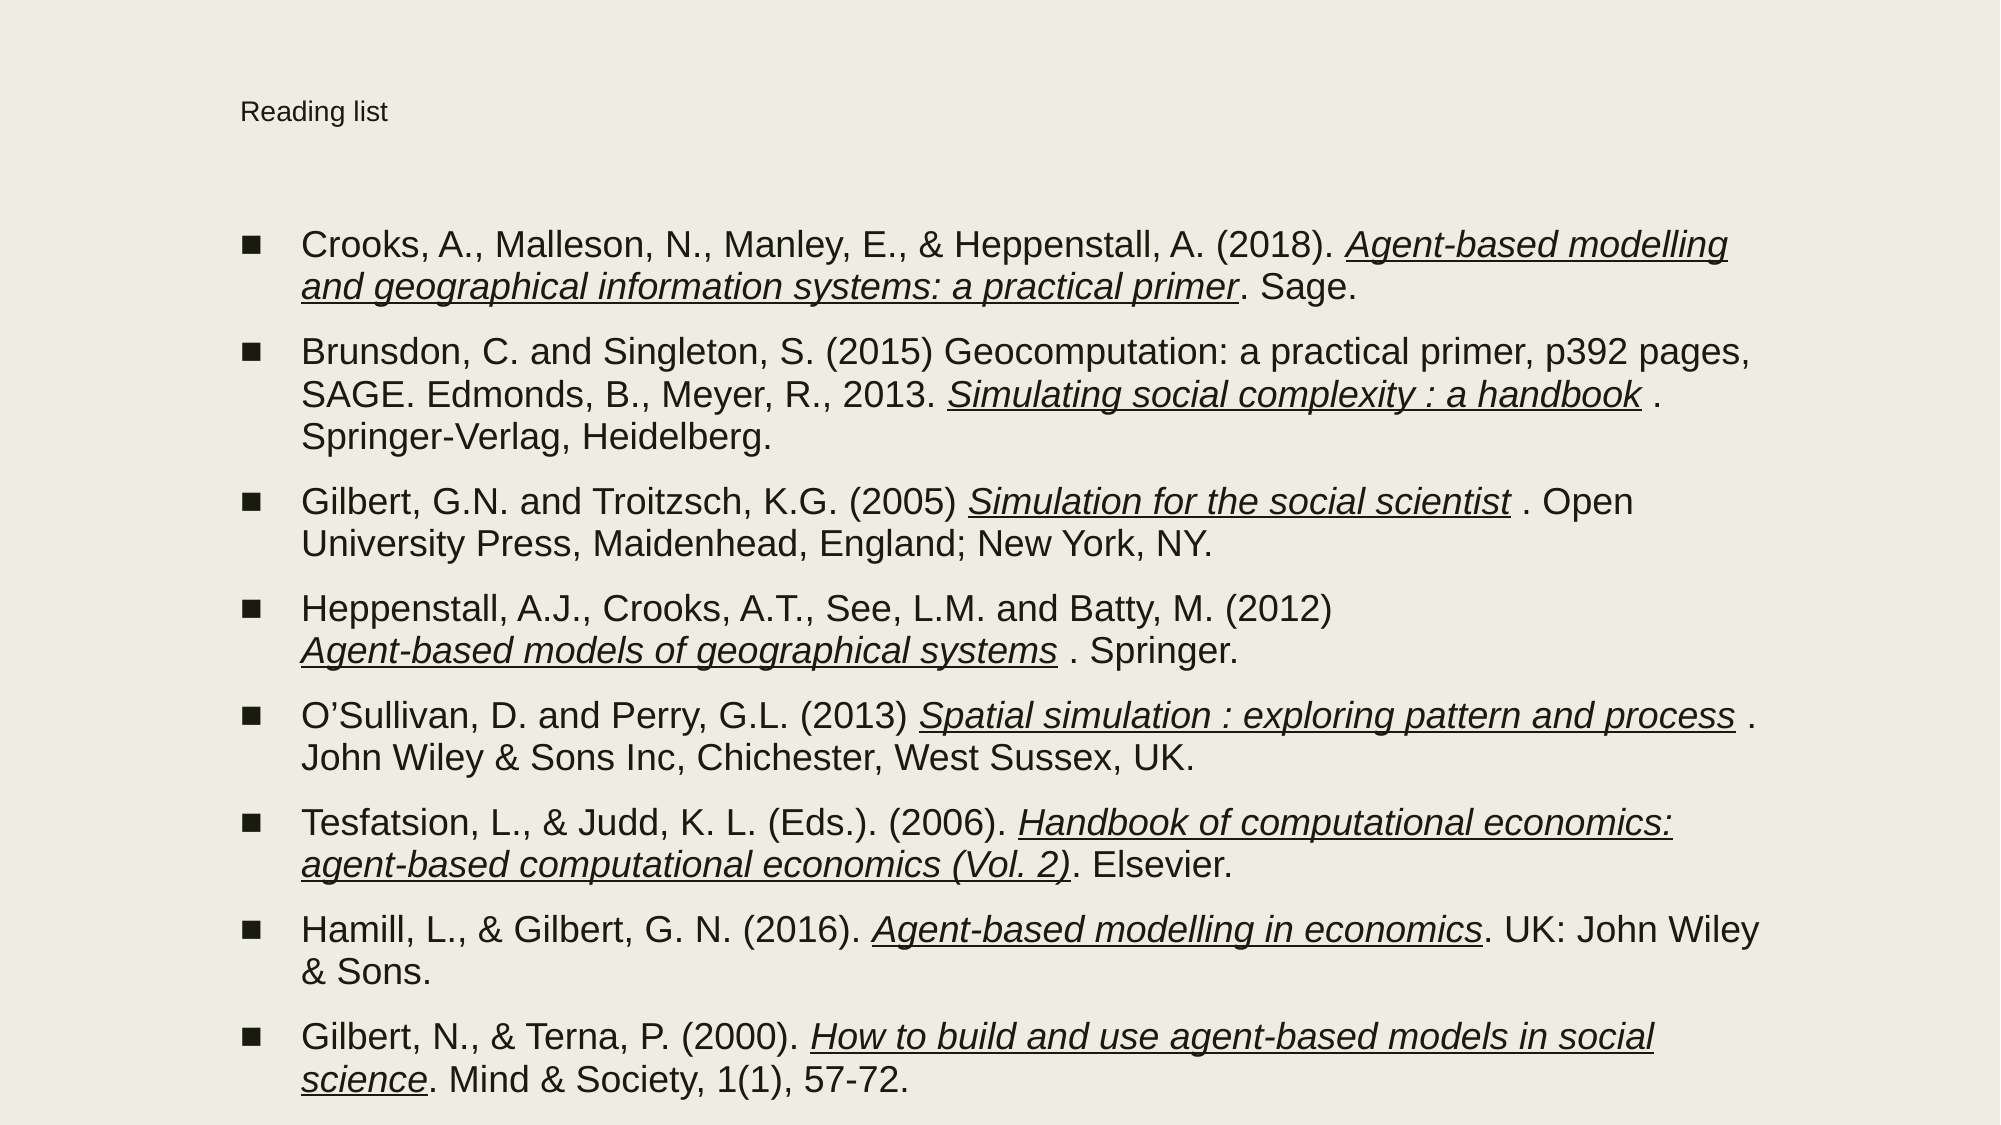

# Reading list
Crooks, A., Malleson, N., Manley, E., & Heppenstall, A. (2018). Agent-based modelling and geographical information systems: a practical primer. Sage.
Brunsdon, C. and Singleton, S. (2015) Geocomputation: a practical primer, p392 pages, SAGE. Edmonds, B., Meyer, R., 2013. Simulating social complexity : a handbook . Springer-Verlag, Heidelberg.
Gilbert, G.N. and Troitzsch, K.G. (2005) Simulation for the social scientist . Open University Press, Maidenhead, England; New York, NY.
Heppenstall, A.J., Crooks, A.T., See, L.M. and Batty, M. (2012) Agent-based models of geographical systems . Springer.
O’Sullivan, D. and Perry, G.L. (2013) Spatial simulation : exploring pattern and process . John Wiley & Sons Inc, Chichester, West Sussex, UK.
Tesfatsion, L., & Judd, K. L. (Eds.). (2006). Handbook of computational economics: agent-based computational economics (Vol. 2). Elsevier.
Hamill, L., & Gilbert, G. N. (2016). Agent-based modelling in economics. UK: John Wiley & Sons.
Gilbert, N., & Terna, P. (2000). How to build and use agent-based models in social science. Mind & Society, 1(1), 57-72.